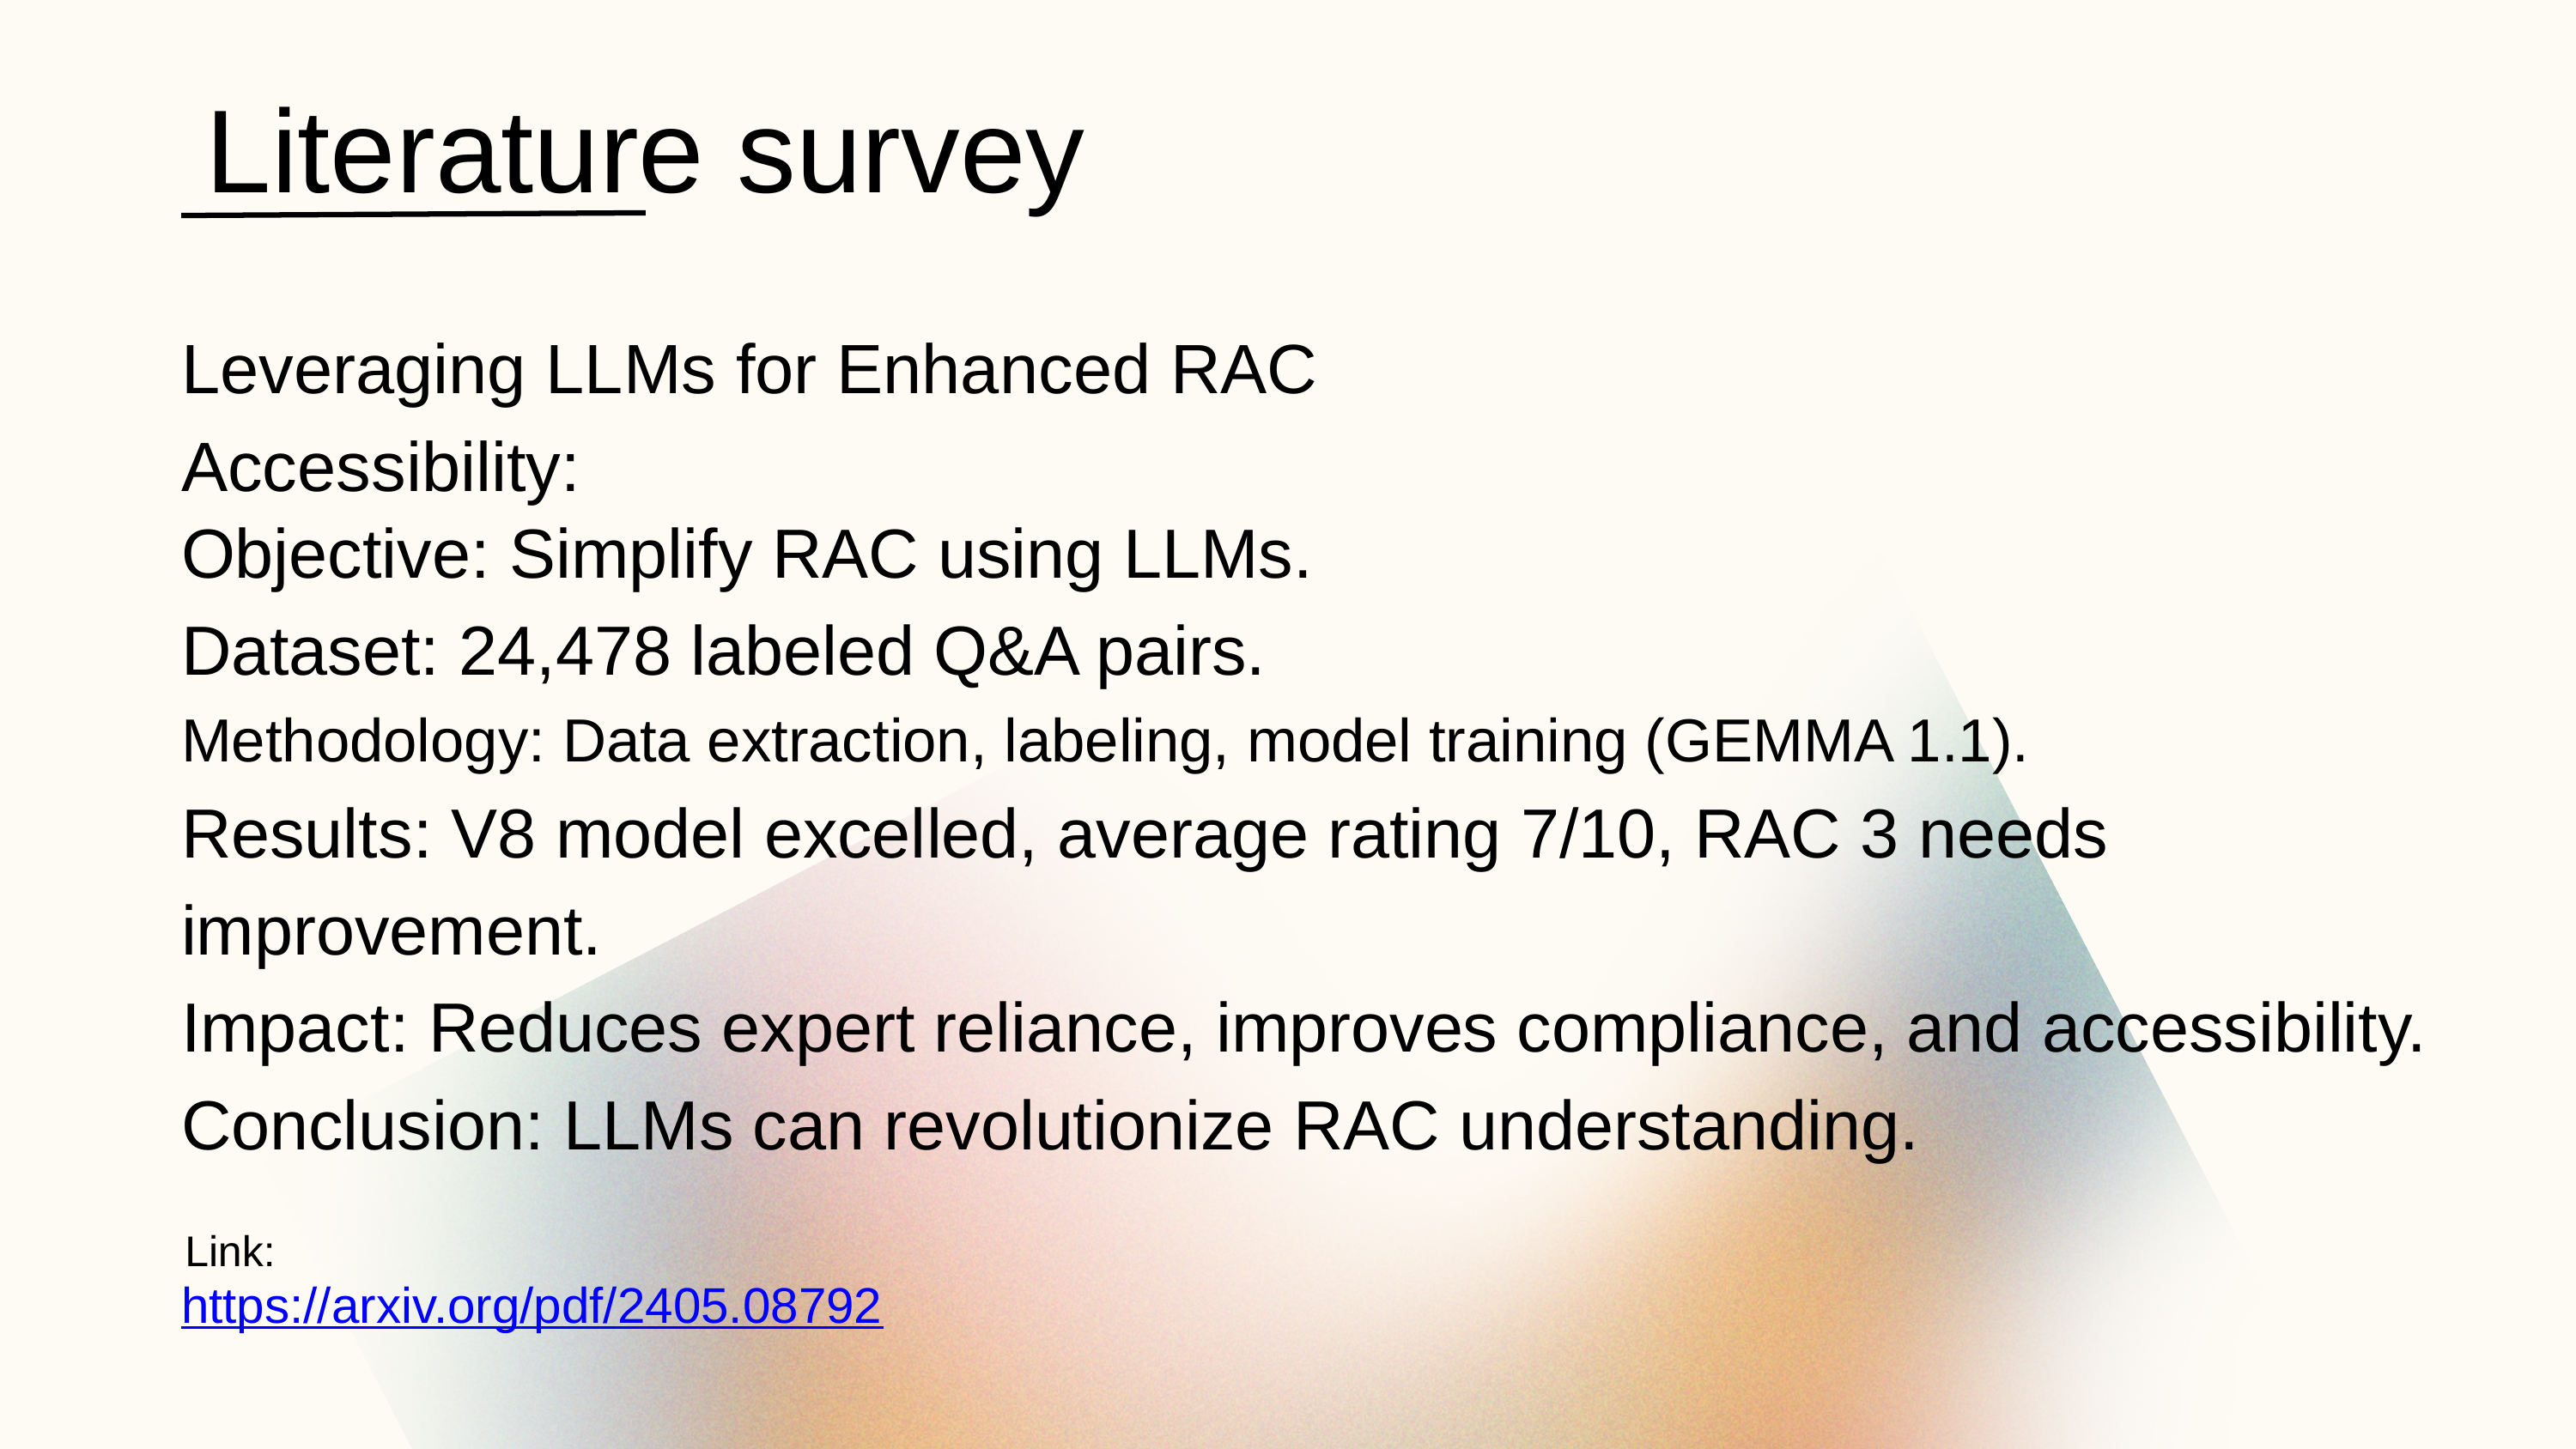

Literature survey

Leveraging LLMs for Enhanced RAC Accessibility:
Objective: Simplify RAC using LLMs.
Dataset: 24,478 labeled Q&A pairs.
Methodology: Data extraction, labeling, model training (GEMMA 1.1).
Results: V8 model excelled, average rating 7/10, RAC 3 needs improvement.
Impact: Reduces expert reliance, improves compliance, and accessibility.
Conclusion: LLMs can revolutionize RAC understanding.

Link:
https://arxiv.org/pdf/2405.08792